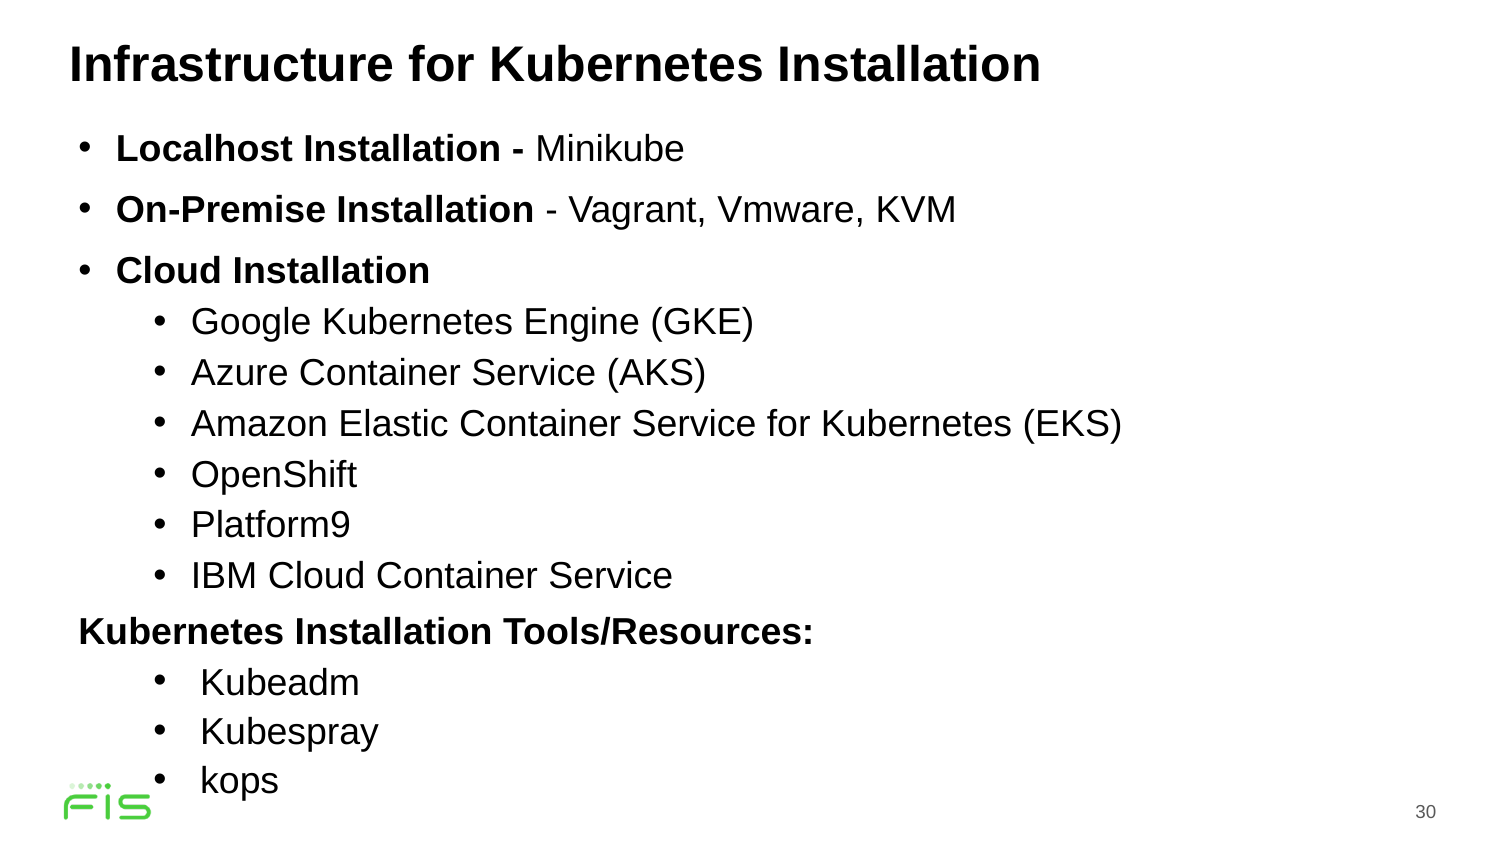

Infrastructure for Kubernetes Installation
Localhost Installation - Minikube
On-Premise Installation - Vagrant, Vmware, KVM
Cloud Installation
Google Kubernetes Engine (GKE)
Azure Container Service (AKS)
Amazon Elastic Container Service for Kubernetes (EKS)
OpenShift
Platform9
IBM Cloud Container Service
Kubernetes Installation Tools/Resources:
Kubeadm
Kubespray
kops
30